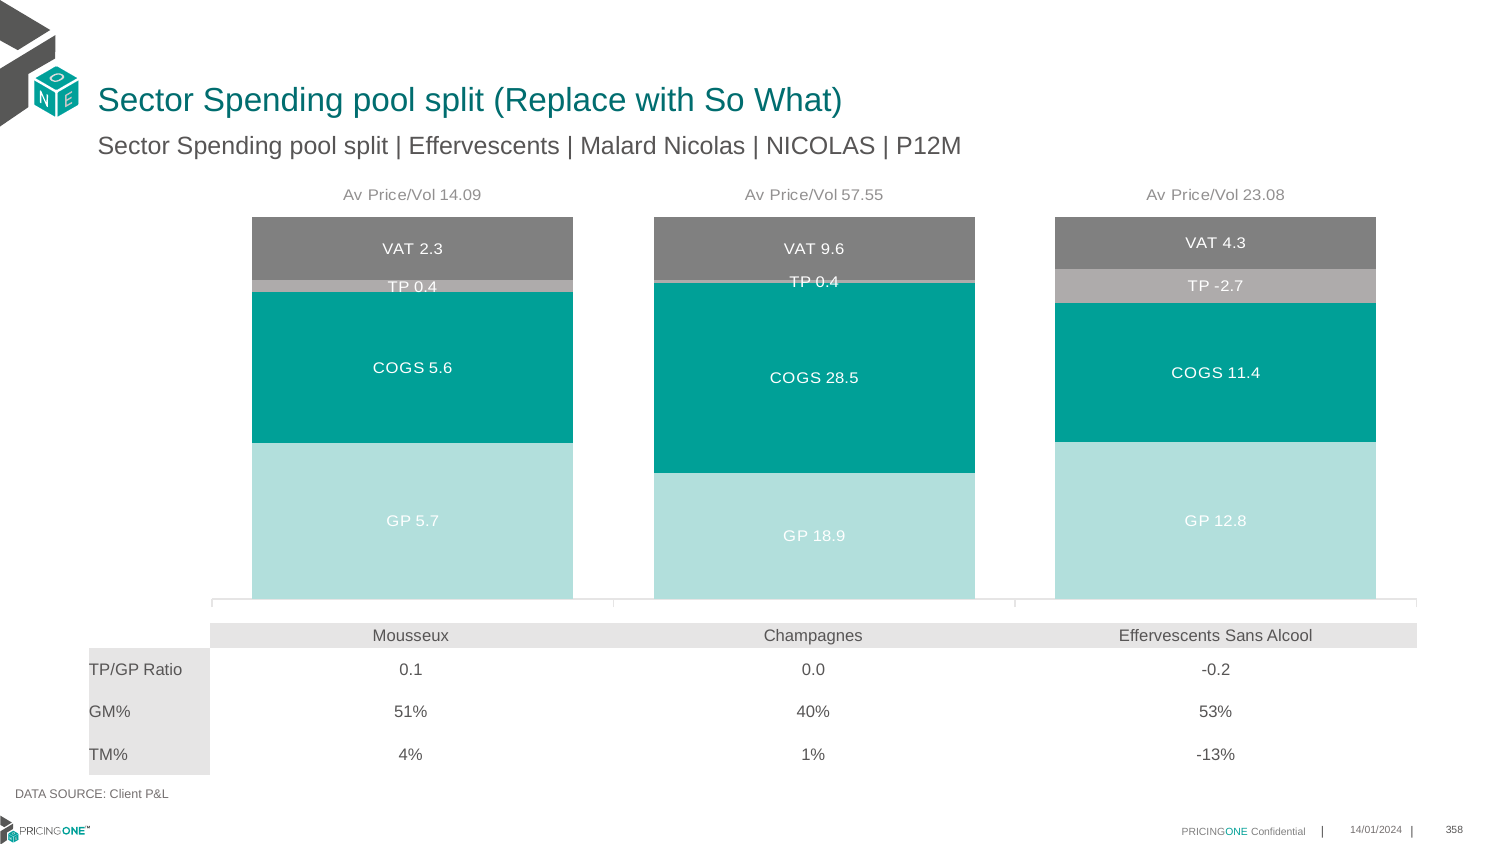

# Sector Spending pool split (Replace with So What)
Sector Spending pool split | Effervescents | Malard Nicolas | NICOLAS | P12M

### Chart

| Category | GP | COGS | TP | VAT |
|---|---|---|---|---|
| Av Price/Vol 14.09 | 5.734 | 5.5686 | 0.4299 | 2.3472692344383064 |
| Av Price/Vol 57.55 | 18.9374 | 28.5266 | 0.3612 | 9.574471575499631 |
| Av Price/Vol 23.08 | 12.8031 | 11.359 | -2.7283 | 4.287461013424945 |
|  | Mousseux | Champagnes | Effervescents Sans Alcool |
| --- | --- | --- | --- |
| TP/GP Ratio | 0.1 | 0.0 | -0.2 |
| GM% | 51% | 40% | 53% |
| TM% | 4% | 1% | -13% |
DATA SOURCE: Client P&L

14/01/2024
358